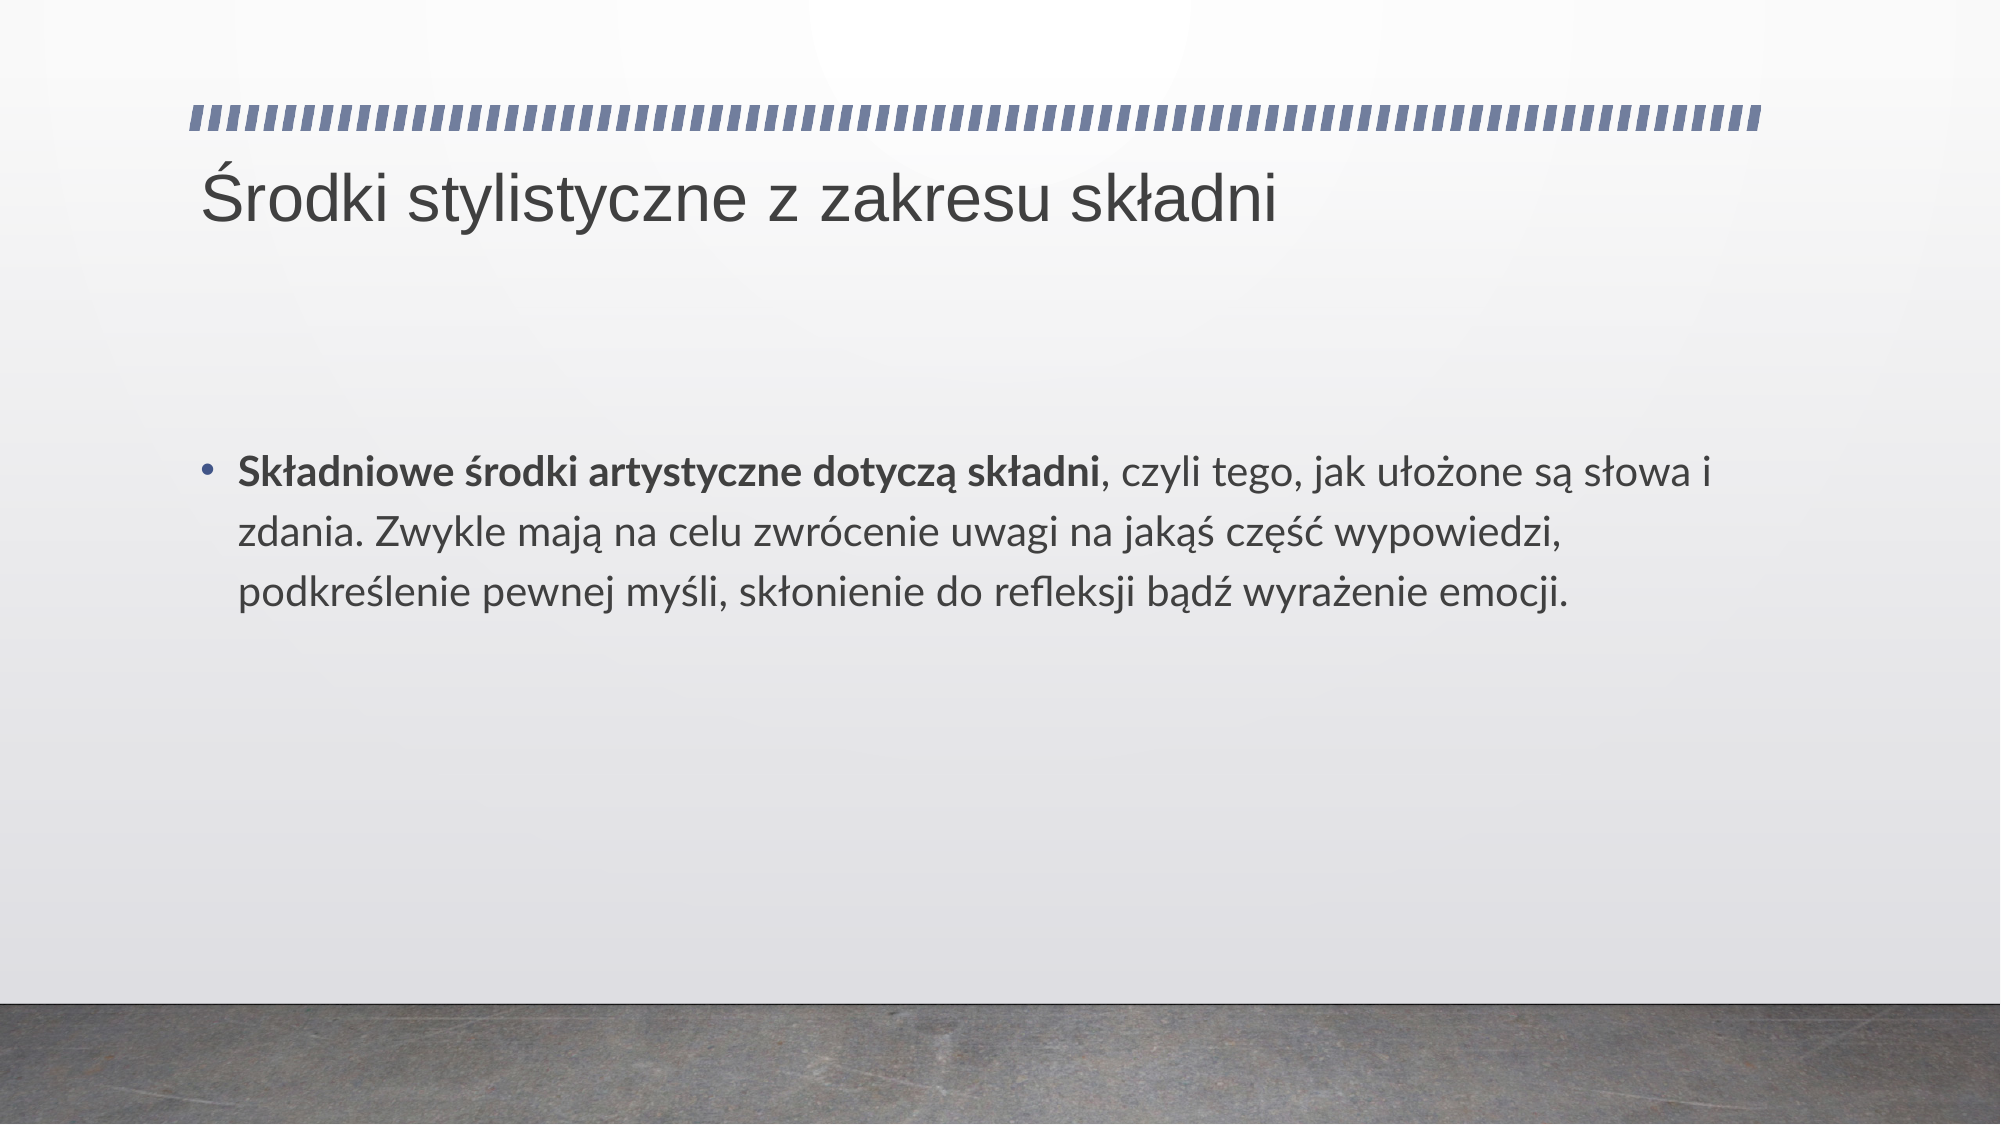

# Środki stylistyczne z zakresu składni

Składniowe środki artystyczne dotyczą składni, czyli tego, jak ułożone są słowa i zdania. Zwykle mają na celu zwrócenie uwagi na jakąś część wypowiedzi, podkreślenie pewnej myśli, skłonienie do refleksji bądź wyrażenie emocji.